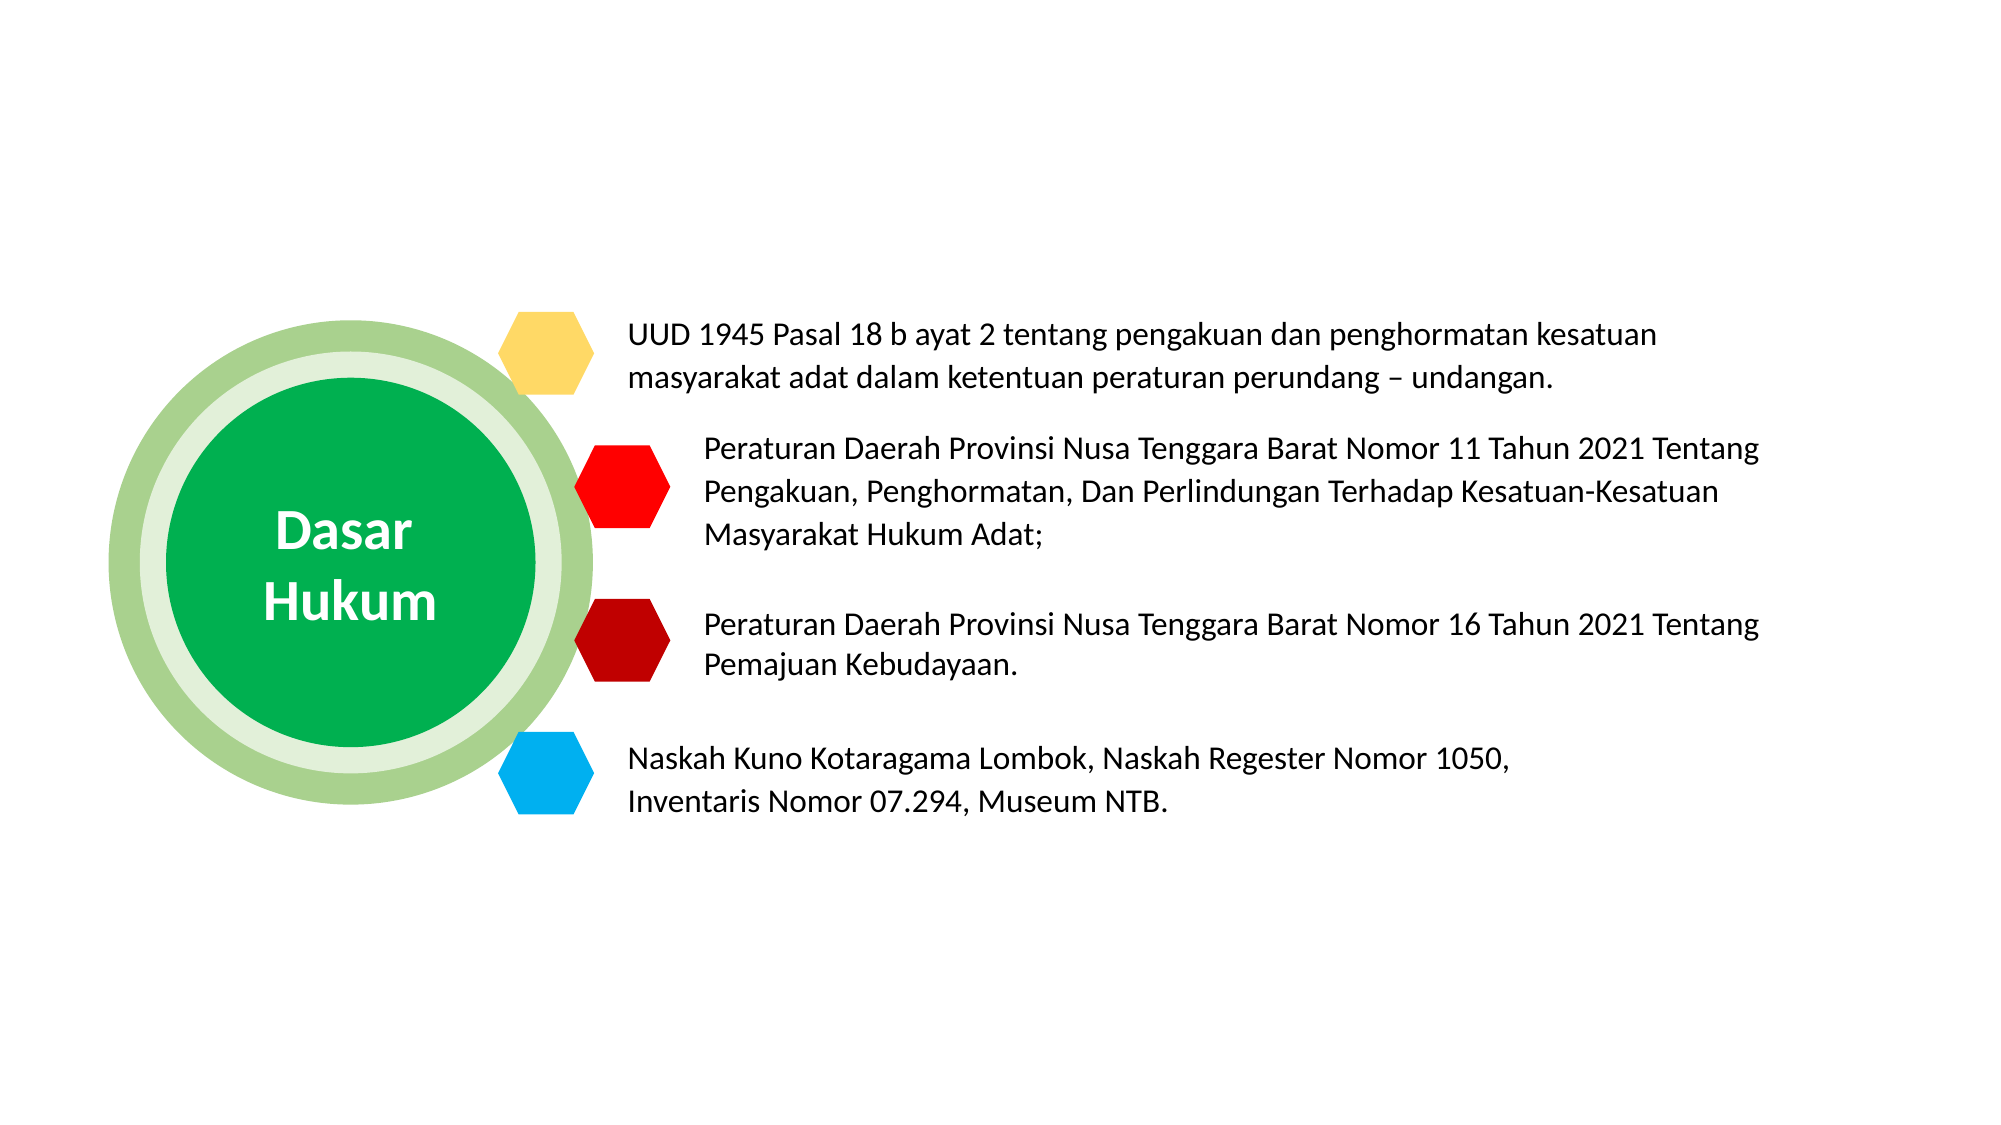

UUD 1945 Pasal 18 b ayat 2 tentang pengakuan dan penghormatan kesatuan masyarakat adat dalam ketentuan peraturan perundang – undangan.

Peraturan Daerah Provinsi Nusa Tenggara Barat Nomor 11 Tahun 2021 Tentang Pengakuan, Penghormatan, Dan Perlindungan Terhadap Kesatuan-Kesatuan Masyarakat Hukum Adat;

Dasar
Hukum
Peraturan Daerah Provinsi Nusa Tenggara Barat Nomor 16 Tahun 2021 Tentang Pemajuan Kebudayaan.

Naskah Kuno Kotaragama Lombok, Naskah Regester Nomor 1050, Inventaris Nomor 07.294, Museum NTB.